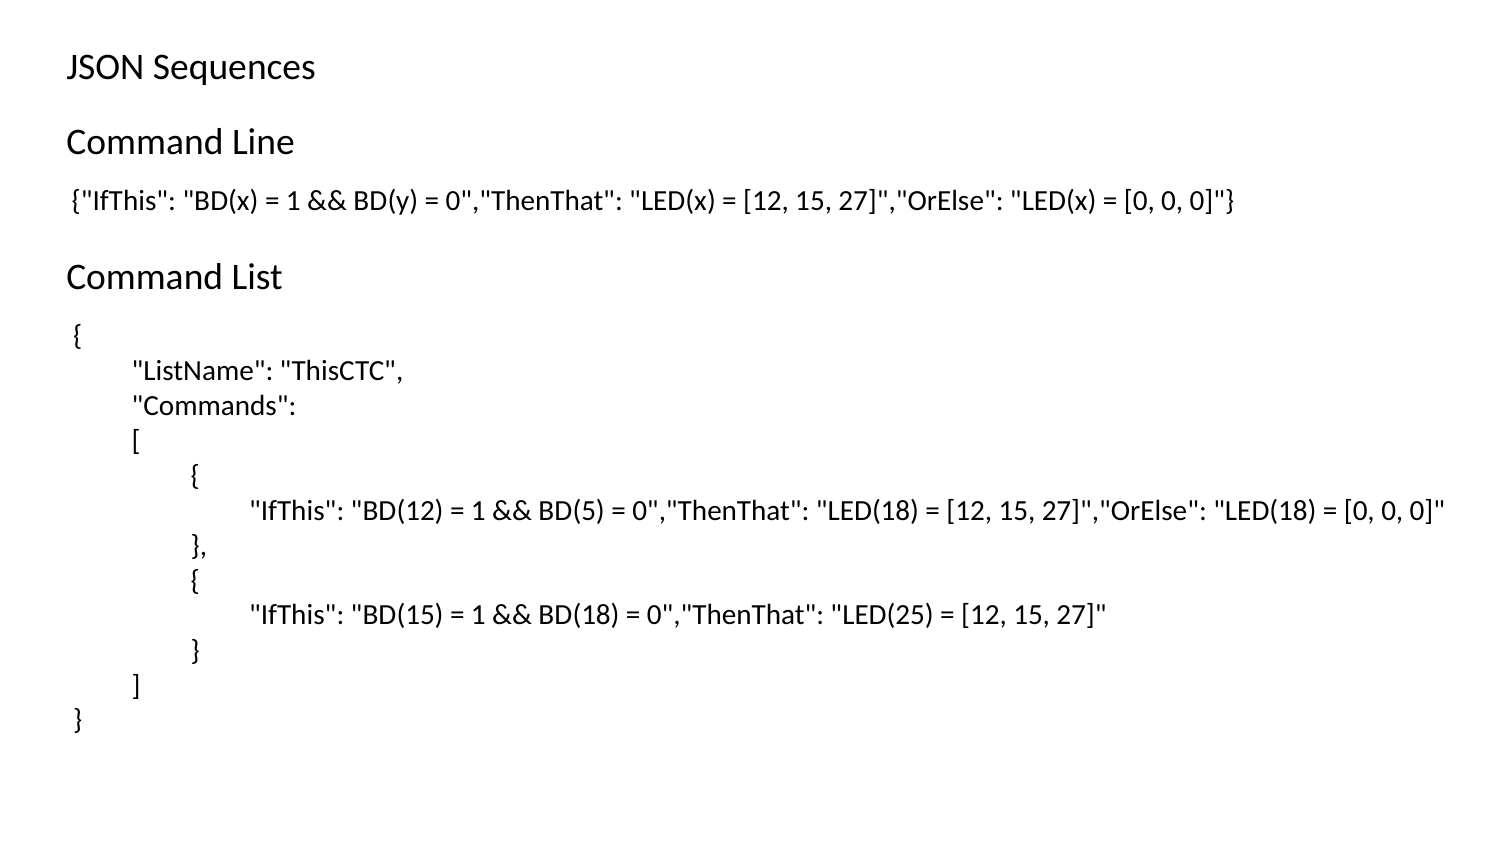

JSON Sequences
Command Line
{"IfThis": "BD(x) = 1 && BD(y) = 0","ThenThat": "LED(x) = [12, 15, 27]","OrElse": "LED(x) = [0, 0, 0]"}
Command List
{
	"ListName": "ThisCTC",
	"Commands":
	[
		{
			"IfThis": "BD(12) = 1 && BD(5) = 0","ThenThat": "LED(18) = [12, 15, 27]","OrElse": "LED(18) = [0, 0, 0]"
		},
		{
			"IfThis": "BD(15) = 1 && BD(18) = 0","ThenThat": "LED(25) = [12, 15, 27]"
		}
	]
}